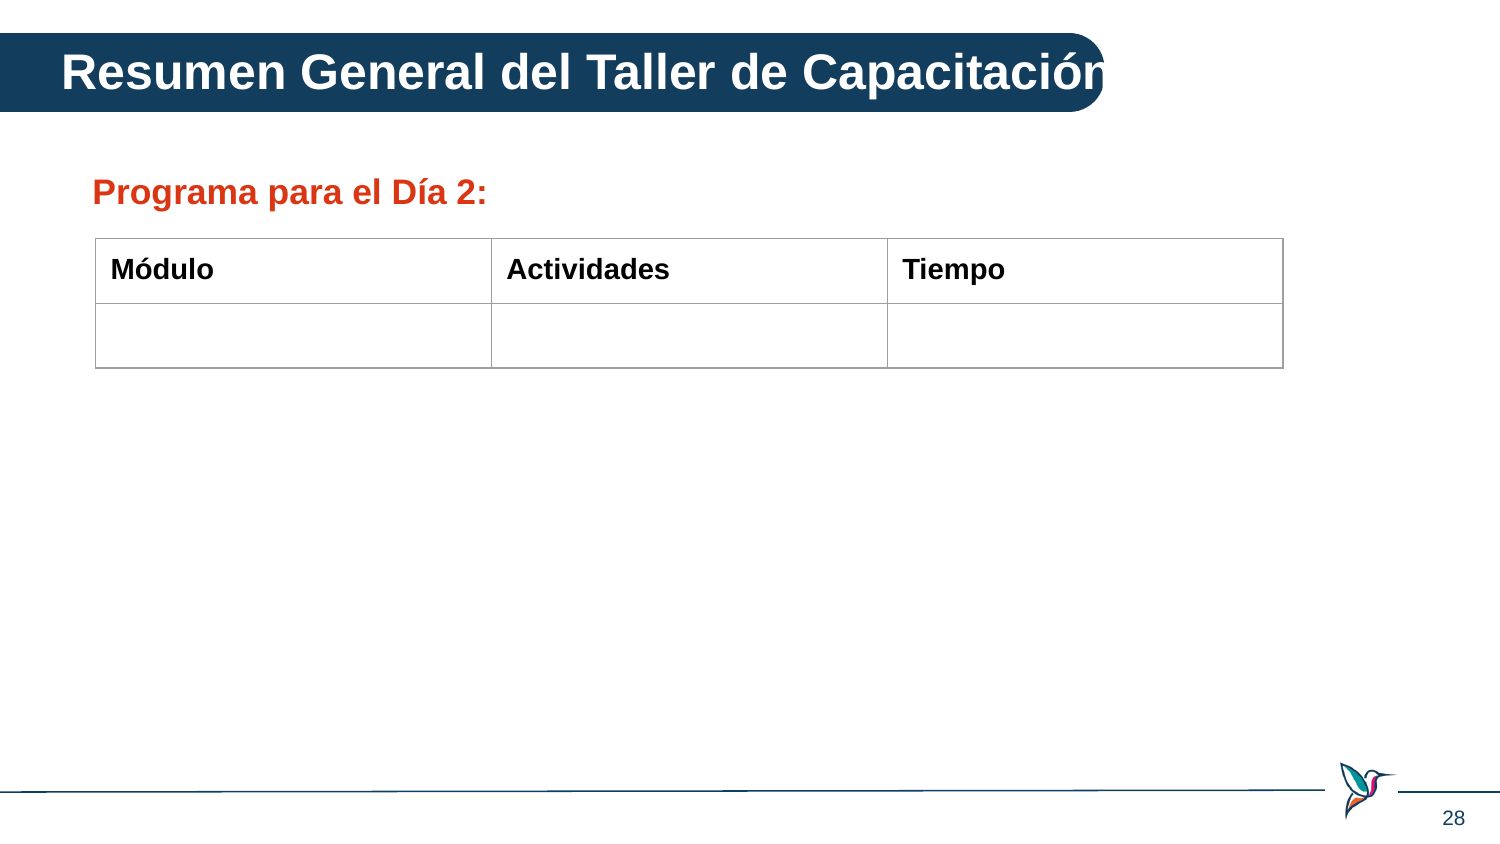

Resumen General del Taller de Capacitación de Facilitadores
Programa para el Día 2:
| Módulo | Actividades | Tiempo |
| --- | --- | --- |
|  |  |  |